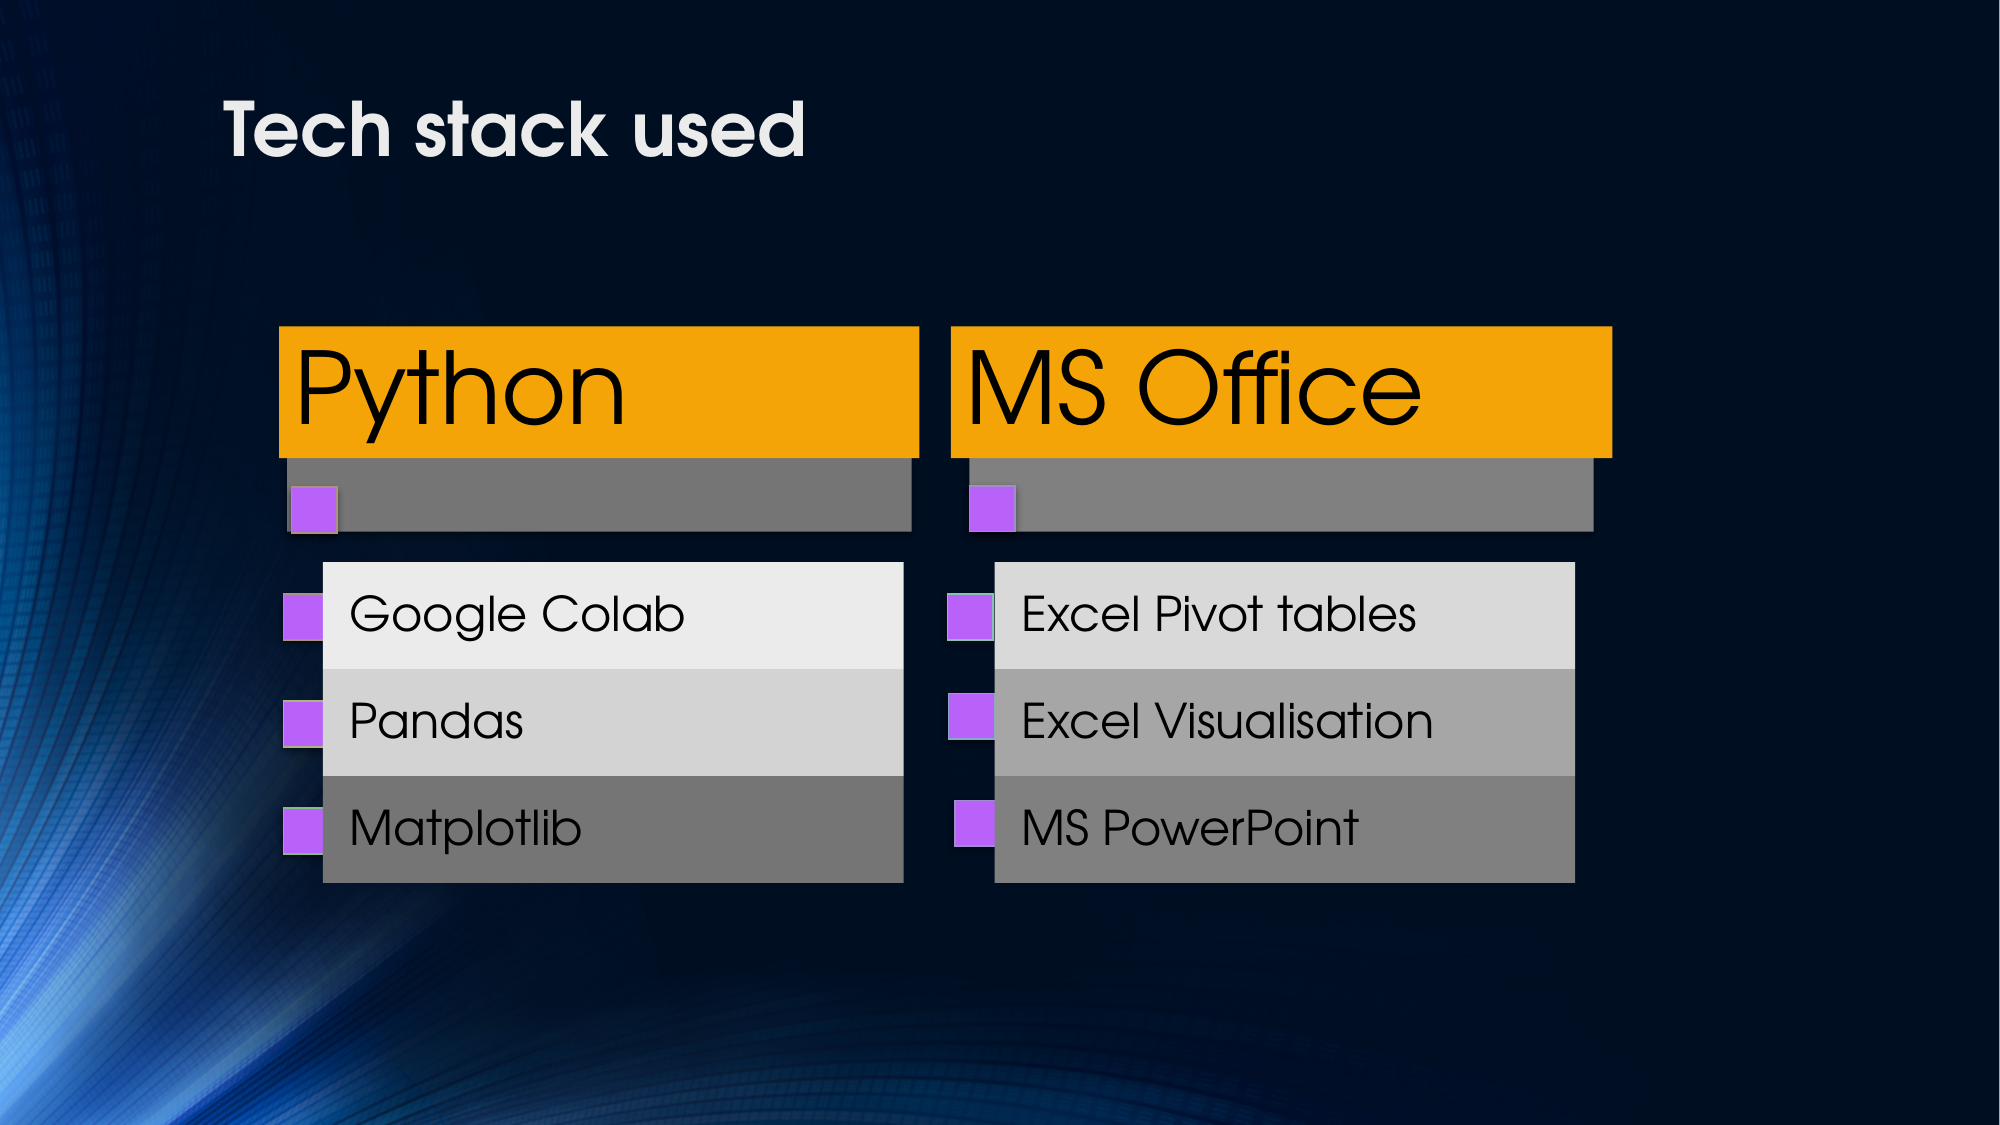

Tech stack used
Python
Google Colab
Pandas
Matplotlib
MS Office
Excel Pivot tables
Excel Visualisation
MS PowerPoint